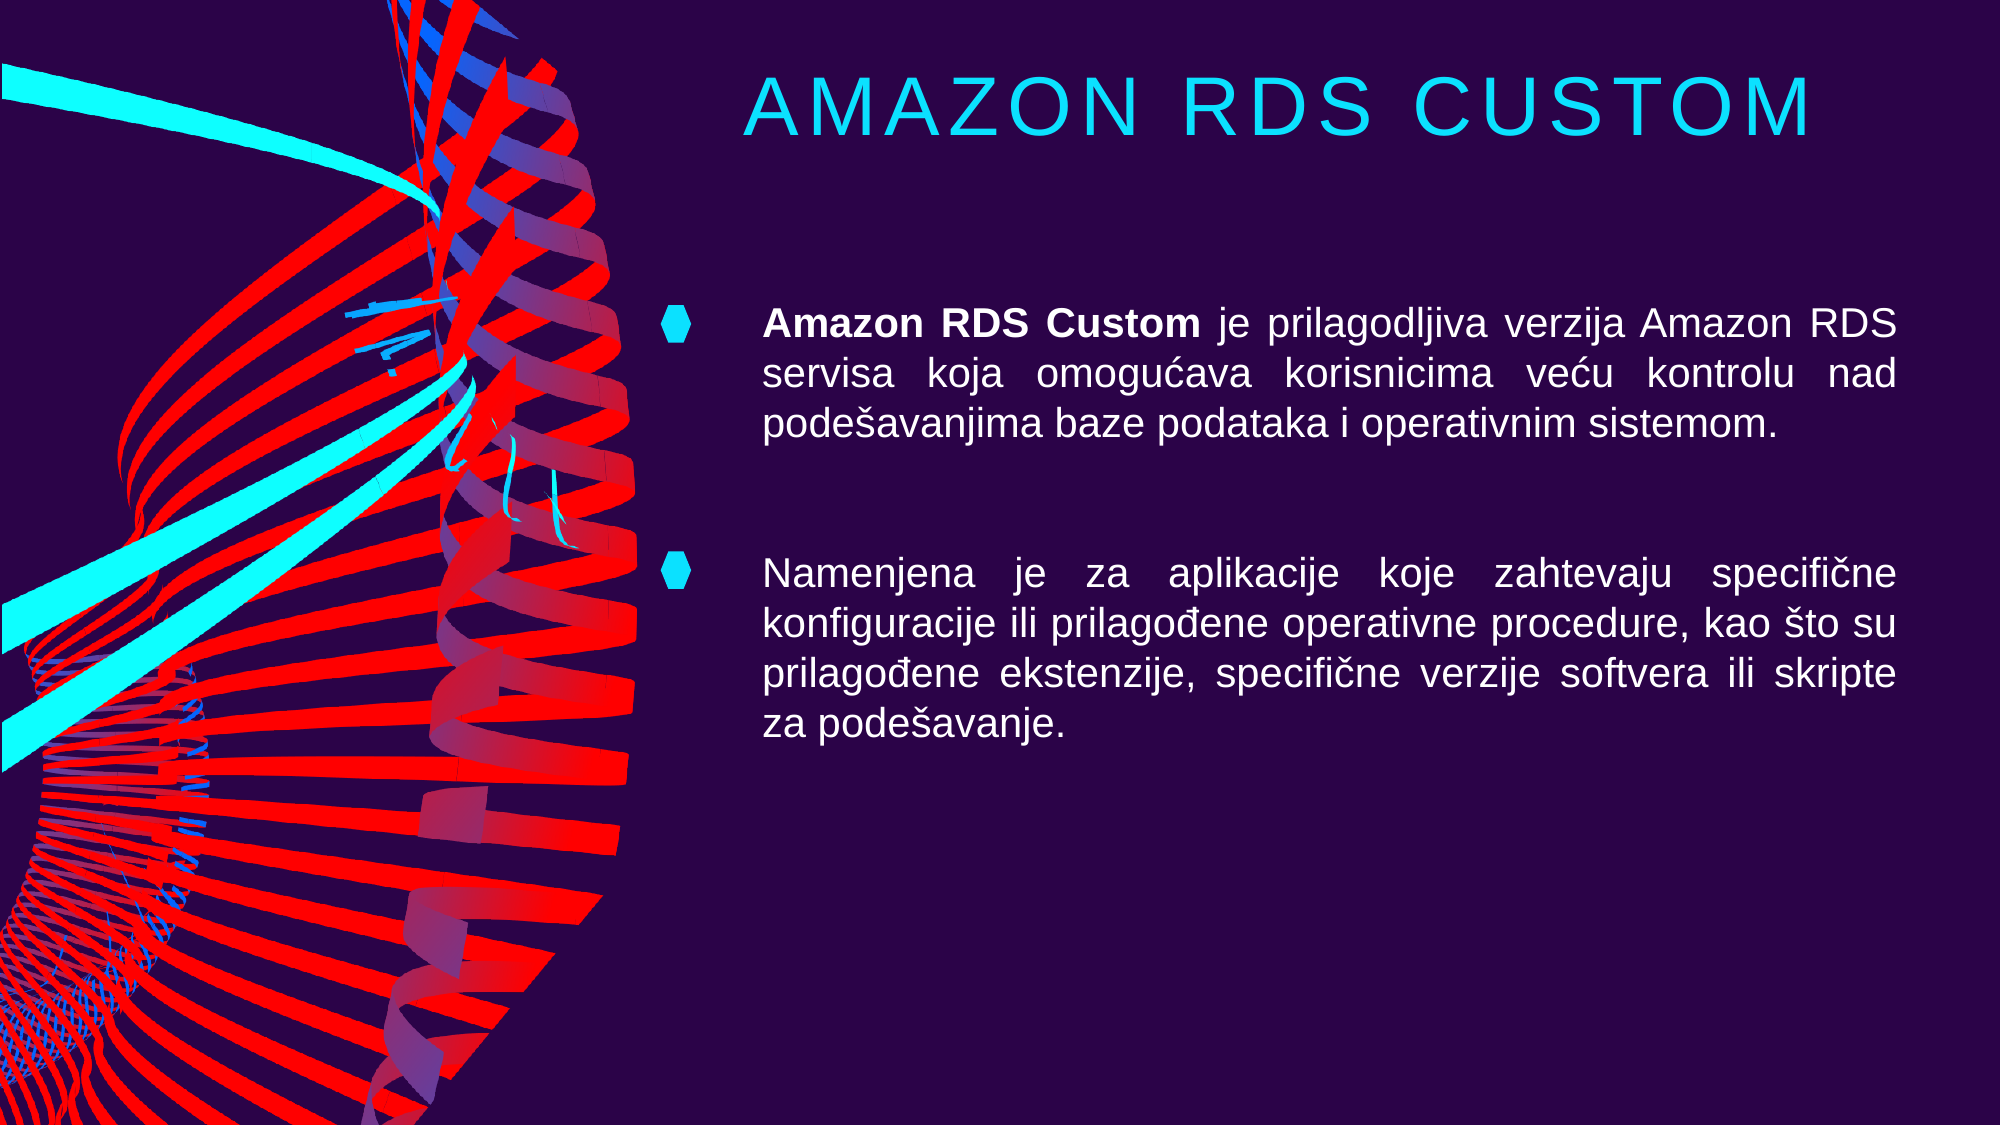

# Amazon rds custom
Amazon RDS Custom je prilagodljiva verzija Amazon RDS servisa koja omogućava korisnicima veću kontrolu nad podešavanjima baze podataka i operativnim sistemom.

Namenjena je za aplikacije koje zahtevaju specifične konfiguracije ili prilagođene operativne procedure, kao što su prilagođene ekstenzije, specifične verzije softvera ili skripte za podešavanje.